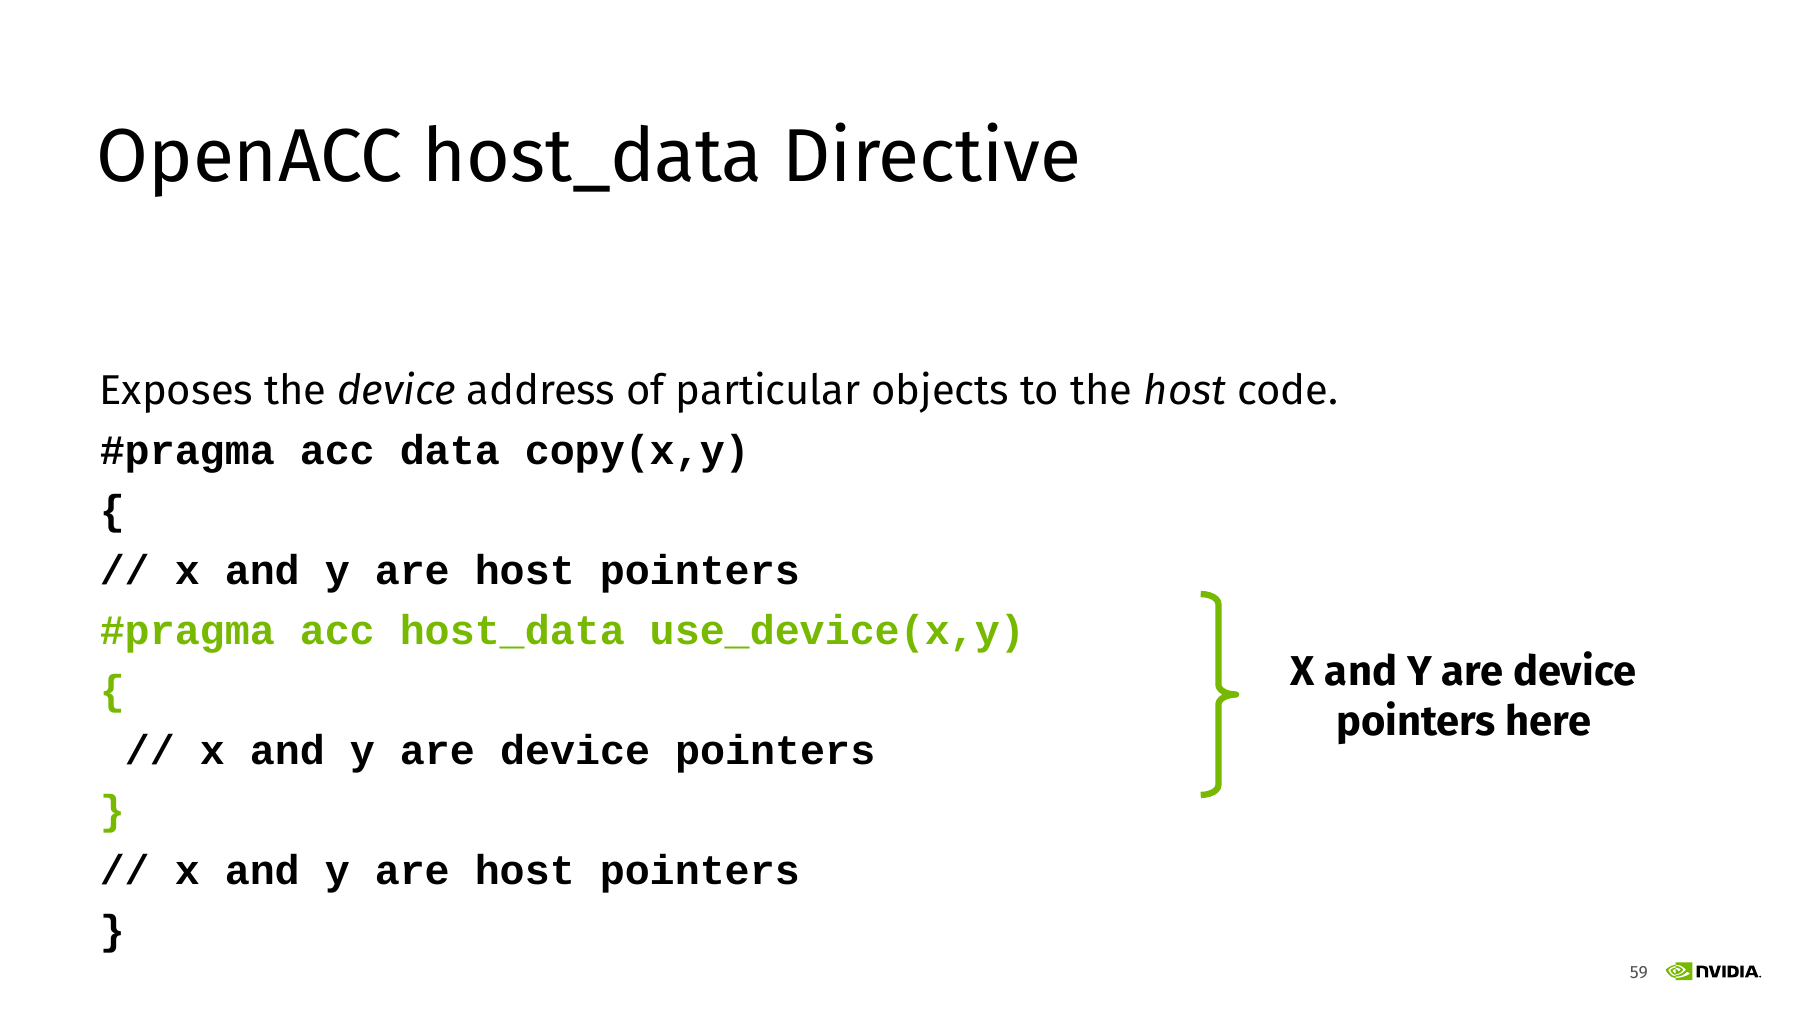

# OpenACC host_data Directive
Exposes the device address of particular objects to the host code.
#pragma acc data copy(x,y)
{
// x and y are host pointers
#pragma acc host_data use_device(x,y)
{
 // x and y are device pointers
}
// x and y are host pointers
}

X and Y are device pointers here